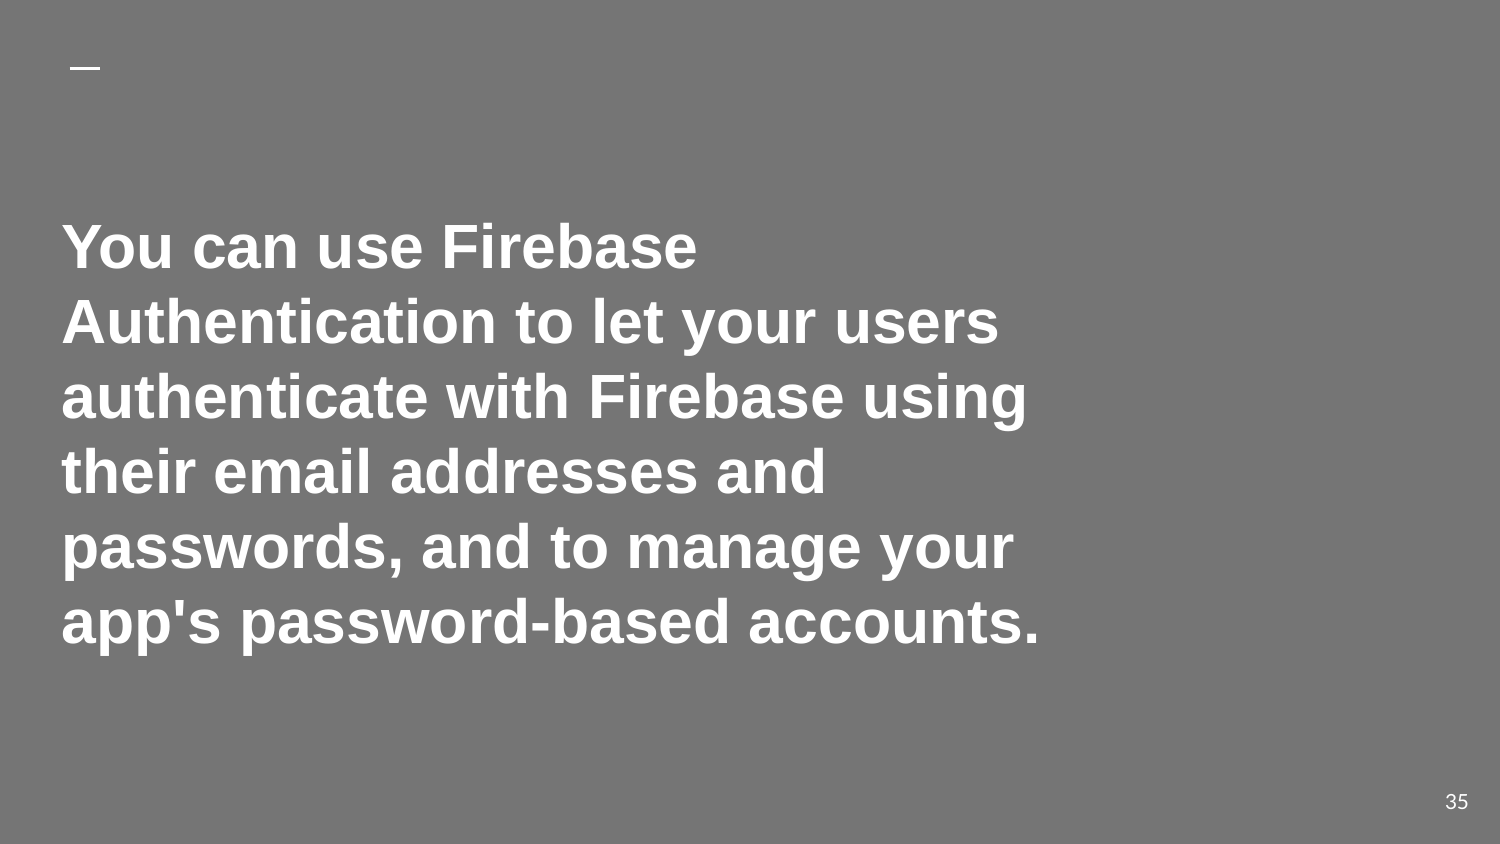

# You can use Firebase Authentication to let your users authenticate with Firebase using their email addresses and passwords, and to manage your app's password-based accounts.
35